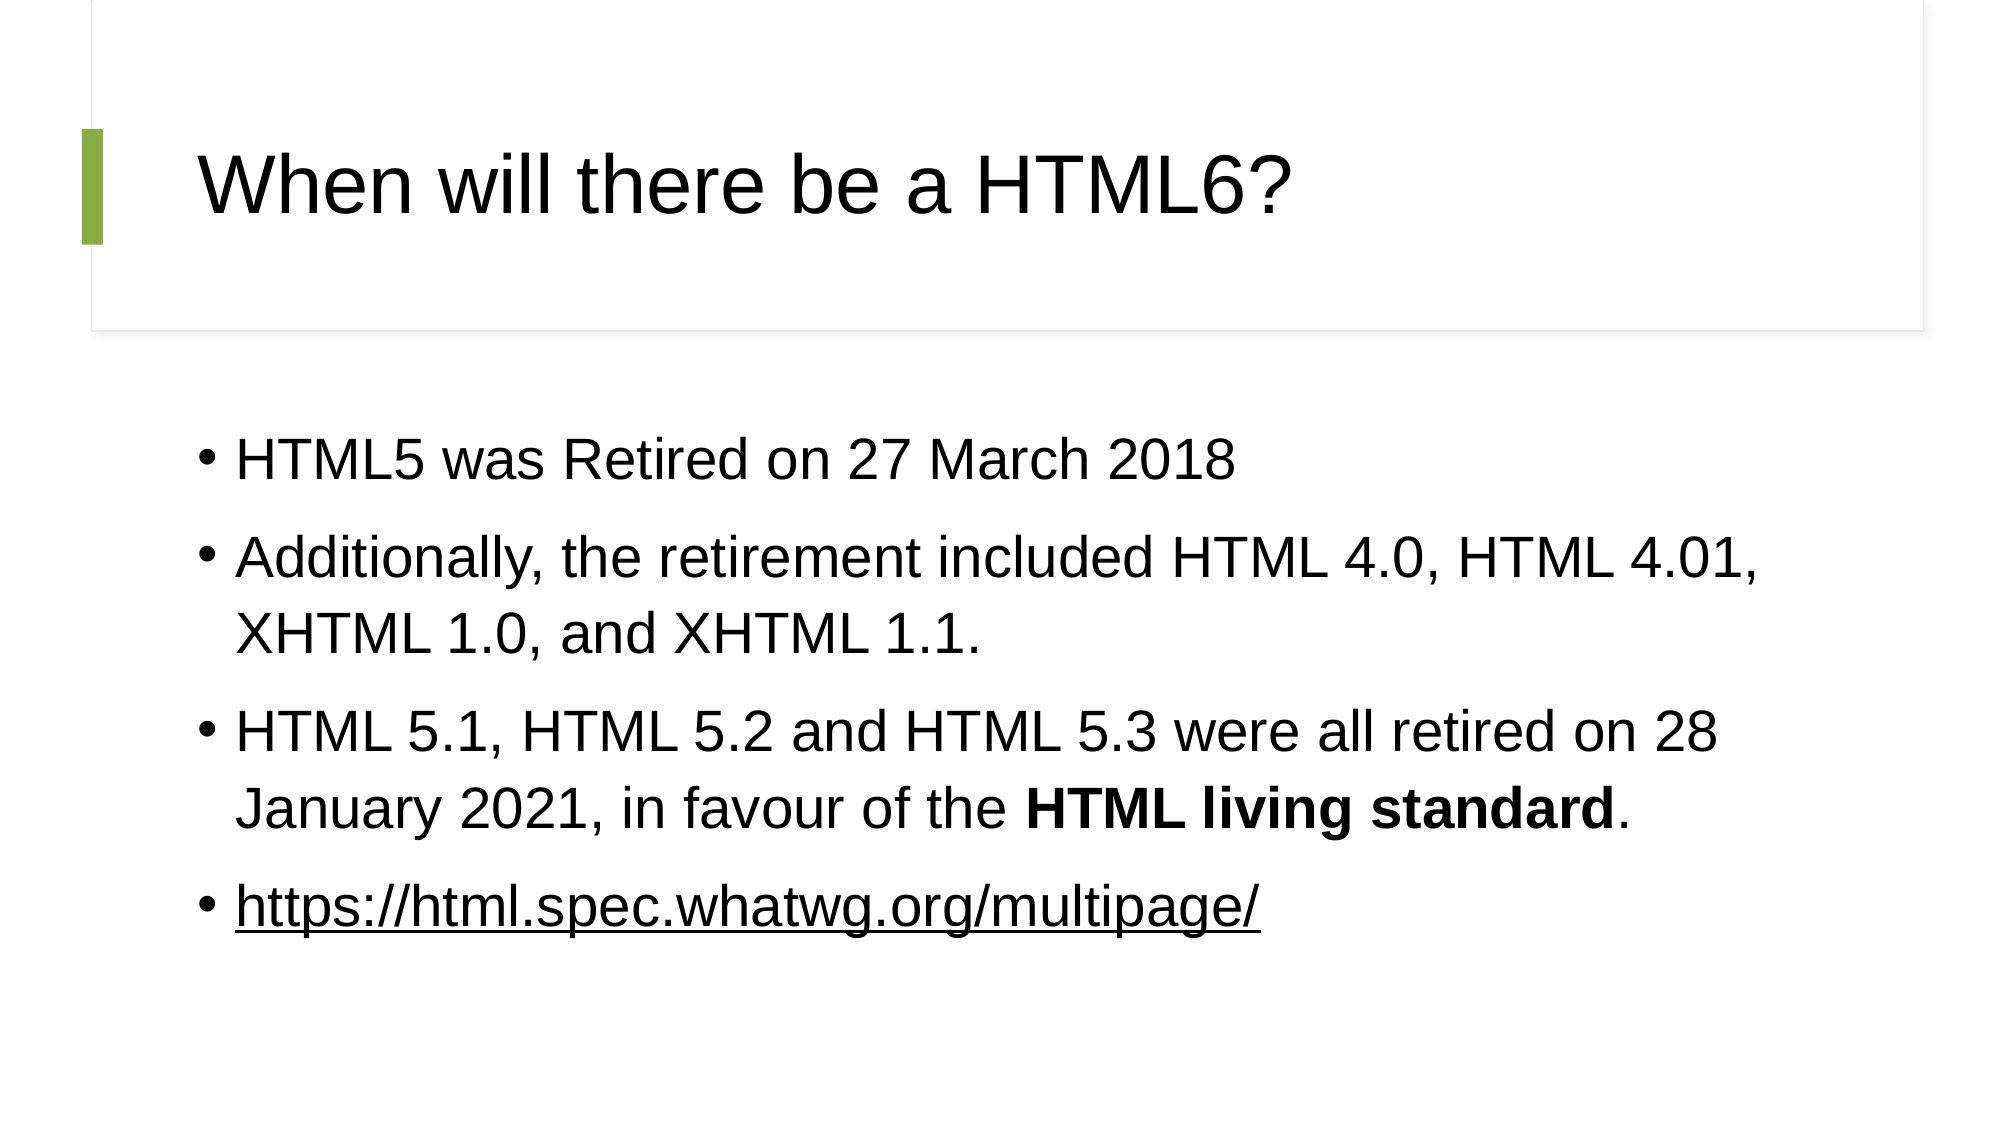

# When will there be a HTML6?
HTML5 was Retired on 27 March 2018
Additionally, the retirement included HTML 4.0, HTML 4.01, XHTML 1.0, and XHTML 1.1.
HTML 5.1, HTML 5.2 and HTML 5.3 were all retired on 28 January 2021, in favour of the HTML living standard.
https://html.spec.whatwg.org/multipage/